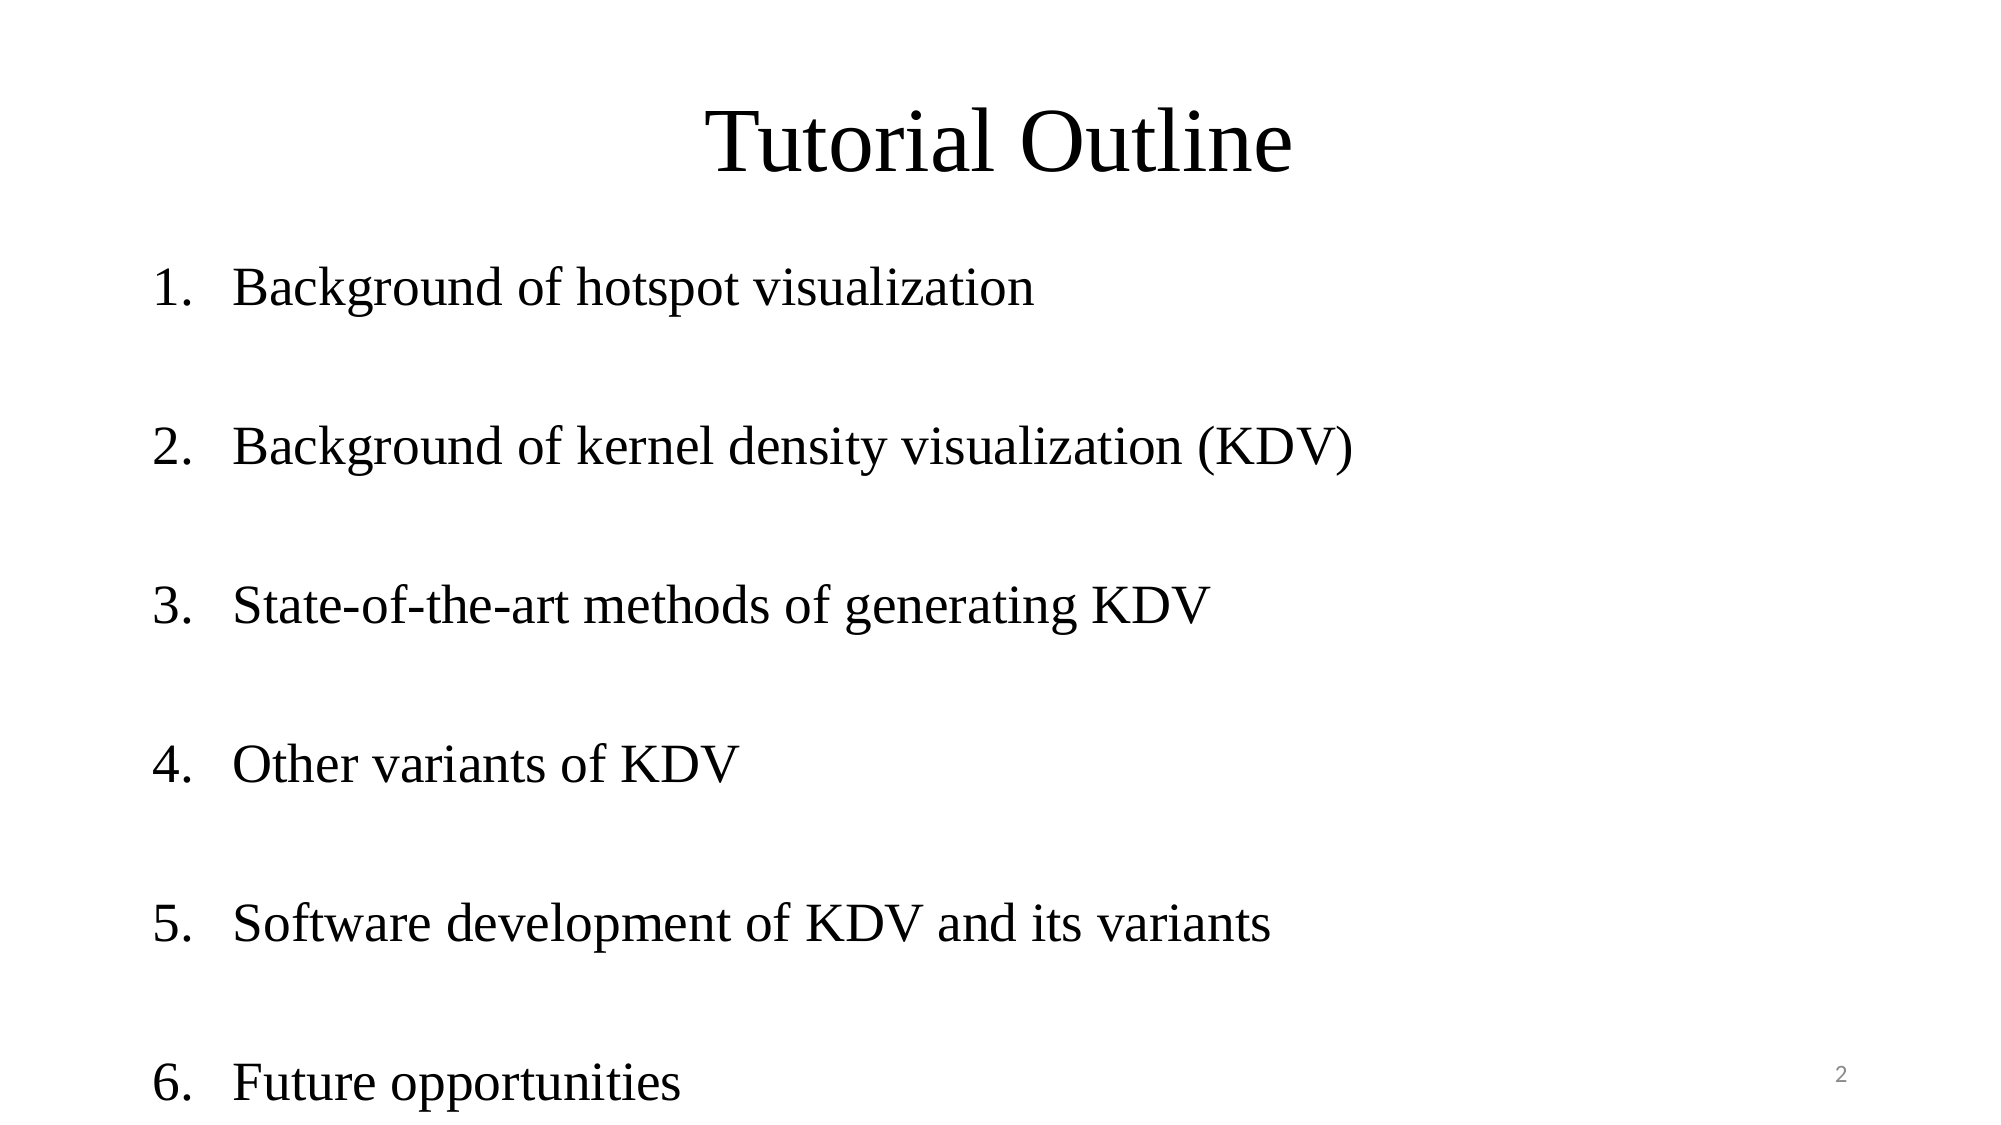

# Tutorial Outline
Background of hotspot visualization

Background of kernel density visualization (KDV)

State-of-the-art methods of generating KDV

Other variants of KDV

Software development of KDV and its variants

Future opportunities
2